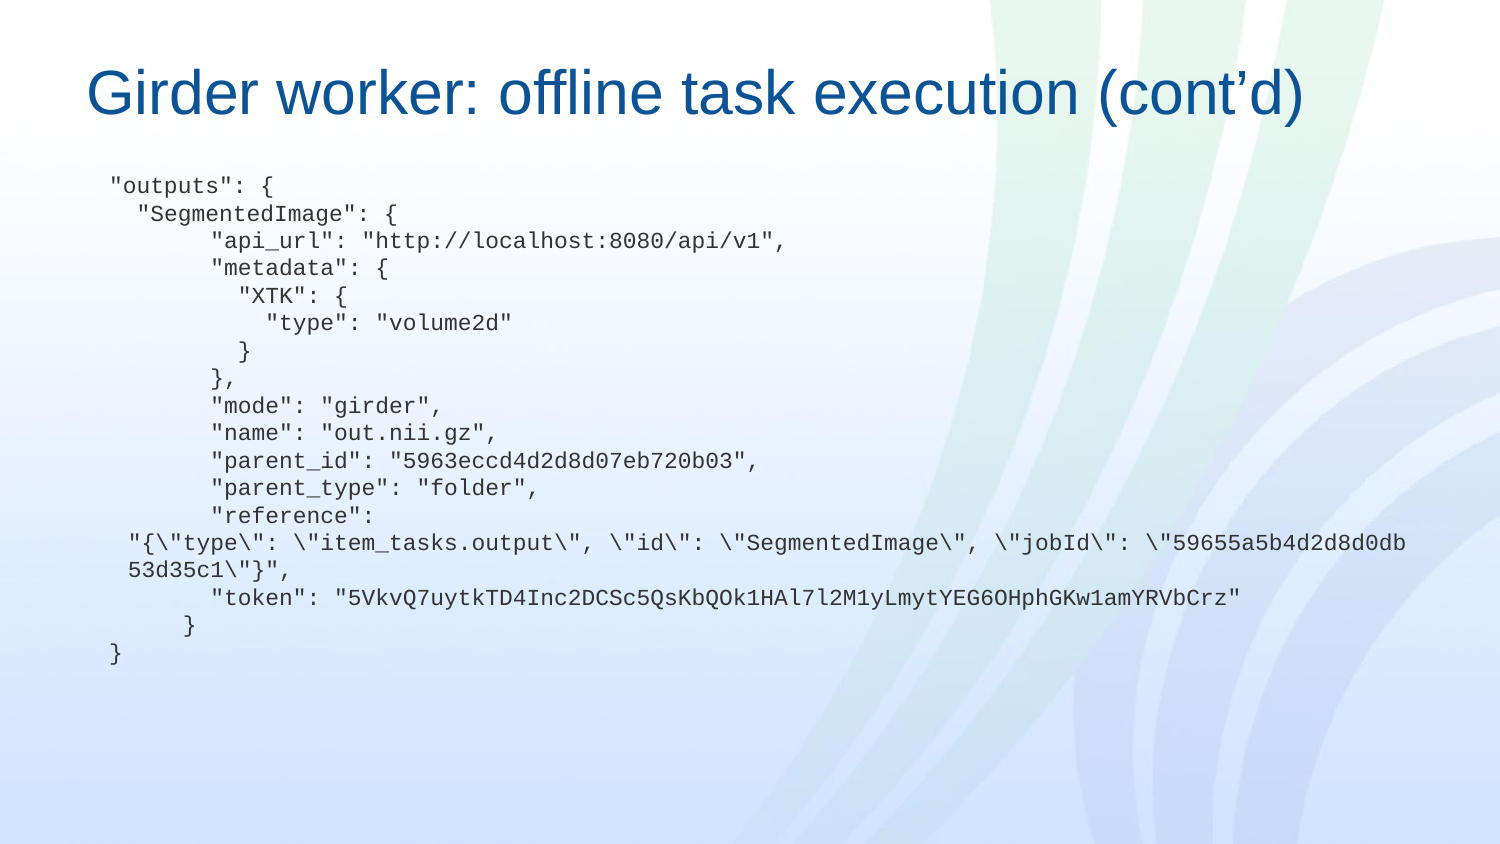

# Girder worker: offline task execution (cont’d)
"outputs": {
  "SegmentedImage": {
      "api_url": "http://localhost:8080/api/v1",
      "metadata": {
        "XTK": {
          "type": "volume2d"
        }
      },
      "mode": "girder",
      "name": "out.nii.gz",
      "parent_id": "5963eccd4d2d8d07eb720b03",
      "parent_type": "folder",
      "reference": "{\"type\": \"item_tasks.output\", \"id\": \"SegmentedImage\", \"jobId\": \"59655a5b4d2d8d0db53d35c1\"}",
      "token": "5VkvQ7uytkTD4Inc2DCSc5QsKbQOk1HAl7l2M1yLmytYEG6OHphGKw1amYRVbCrz"
    }
}